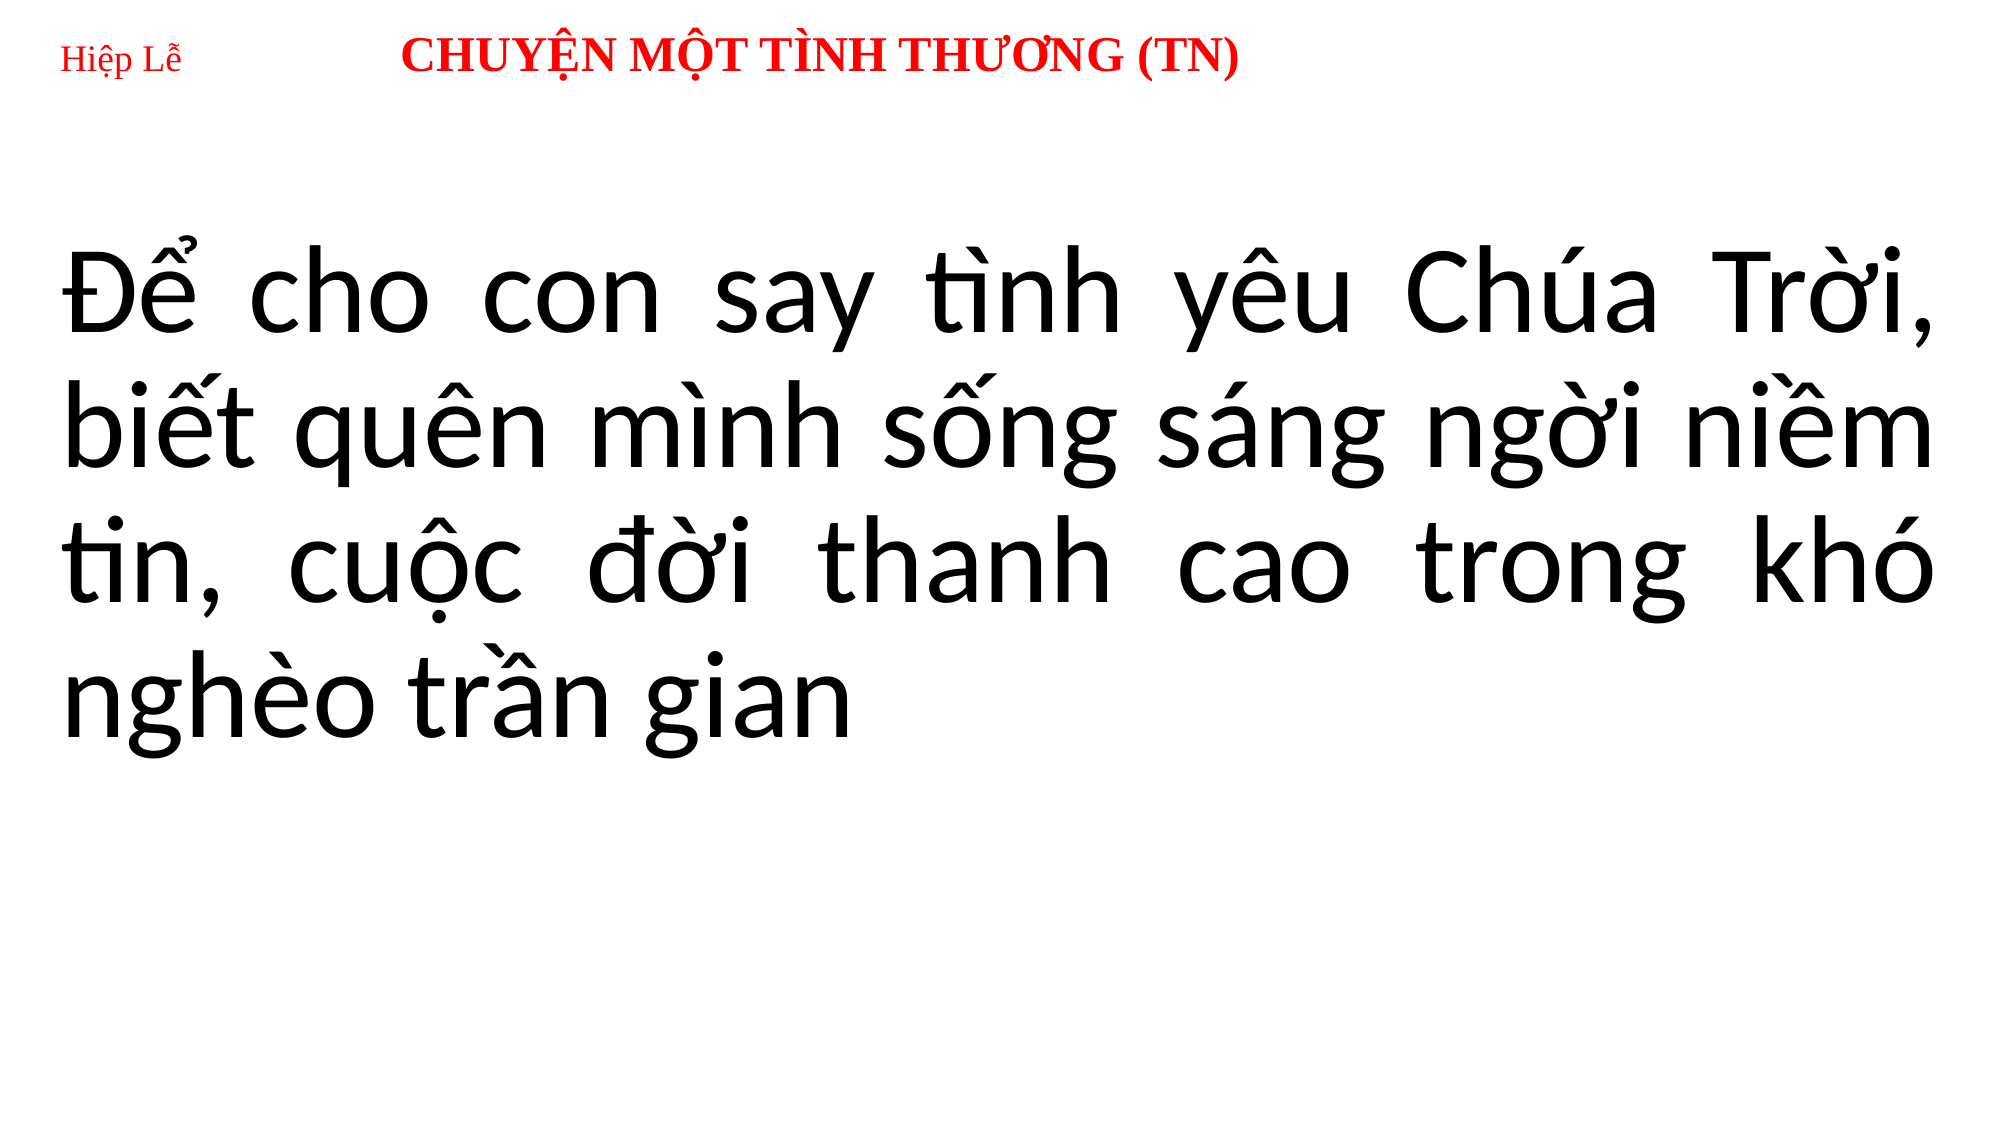

# Hiệp Lễ                       CHUYỆN MỘT TÌNH THƯƠNG (TN)
Để cho con say tình yêu Chúa Trời, biết quên mình sống sáng ngời niềm tin, cuộc đời thanh cao trong khó nghèo trần gian